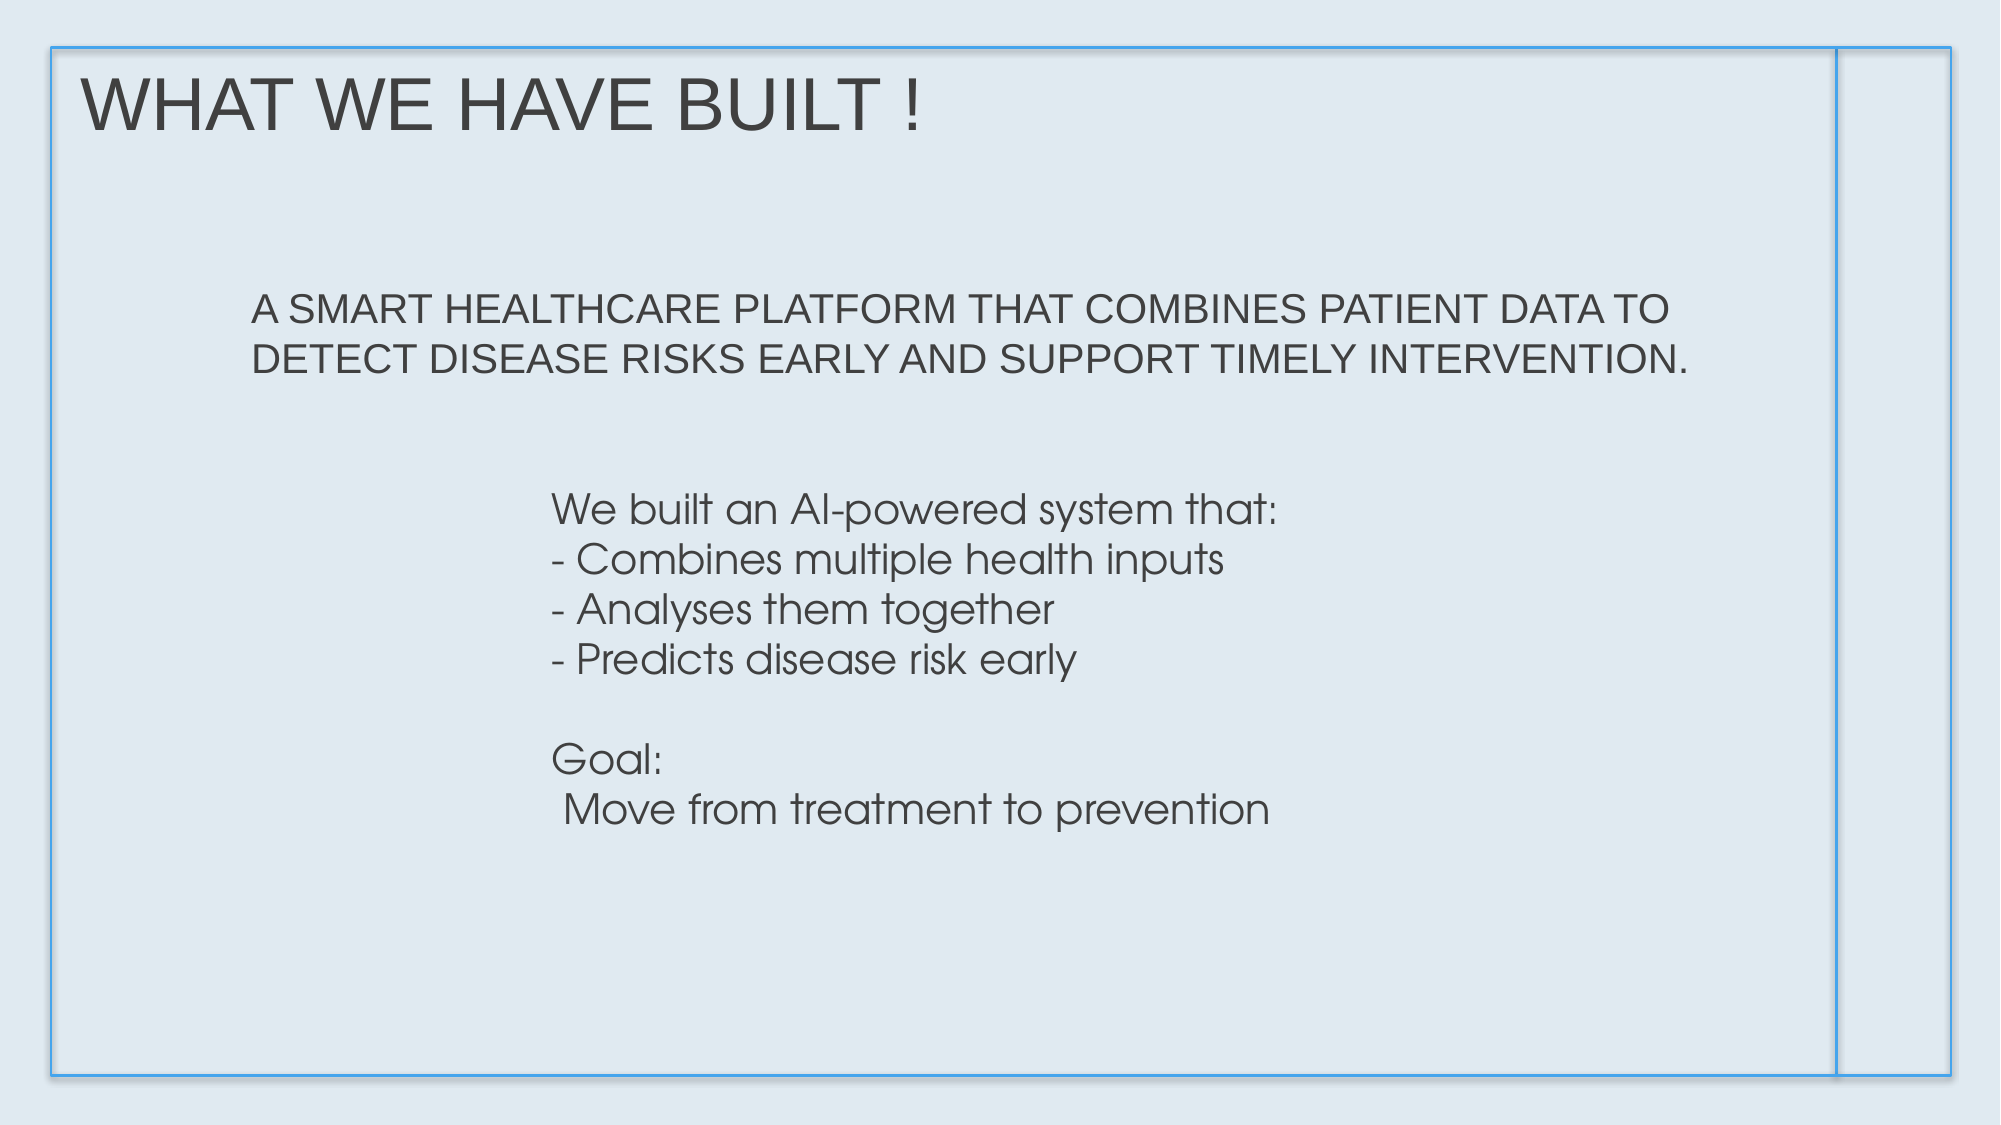

# What we have built !
A smart healthcare platform that combines patient data to detect disease risks early and support timely intervention.

We built an AI-powered system that:
- Combines multiple health inputs
- Analyses them together
- Predicts disease risk early

Goal:
 Move from treatment to prevention